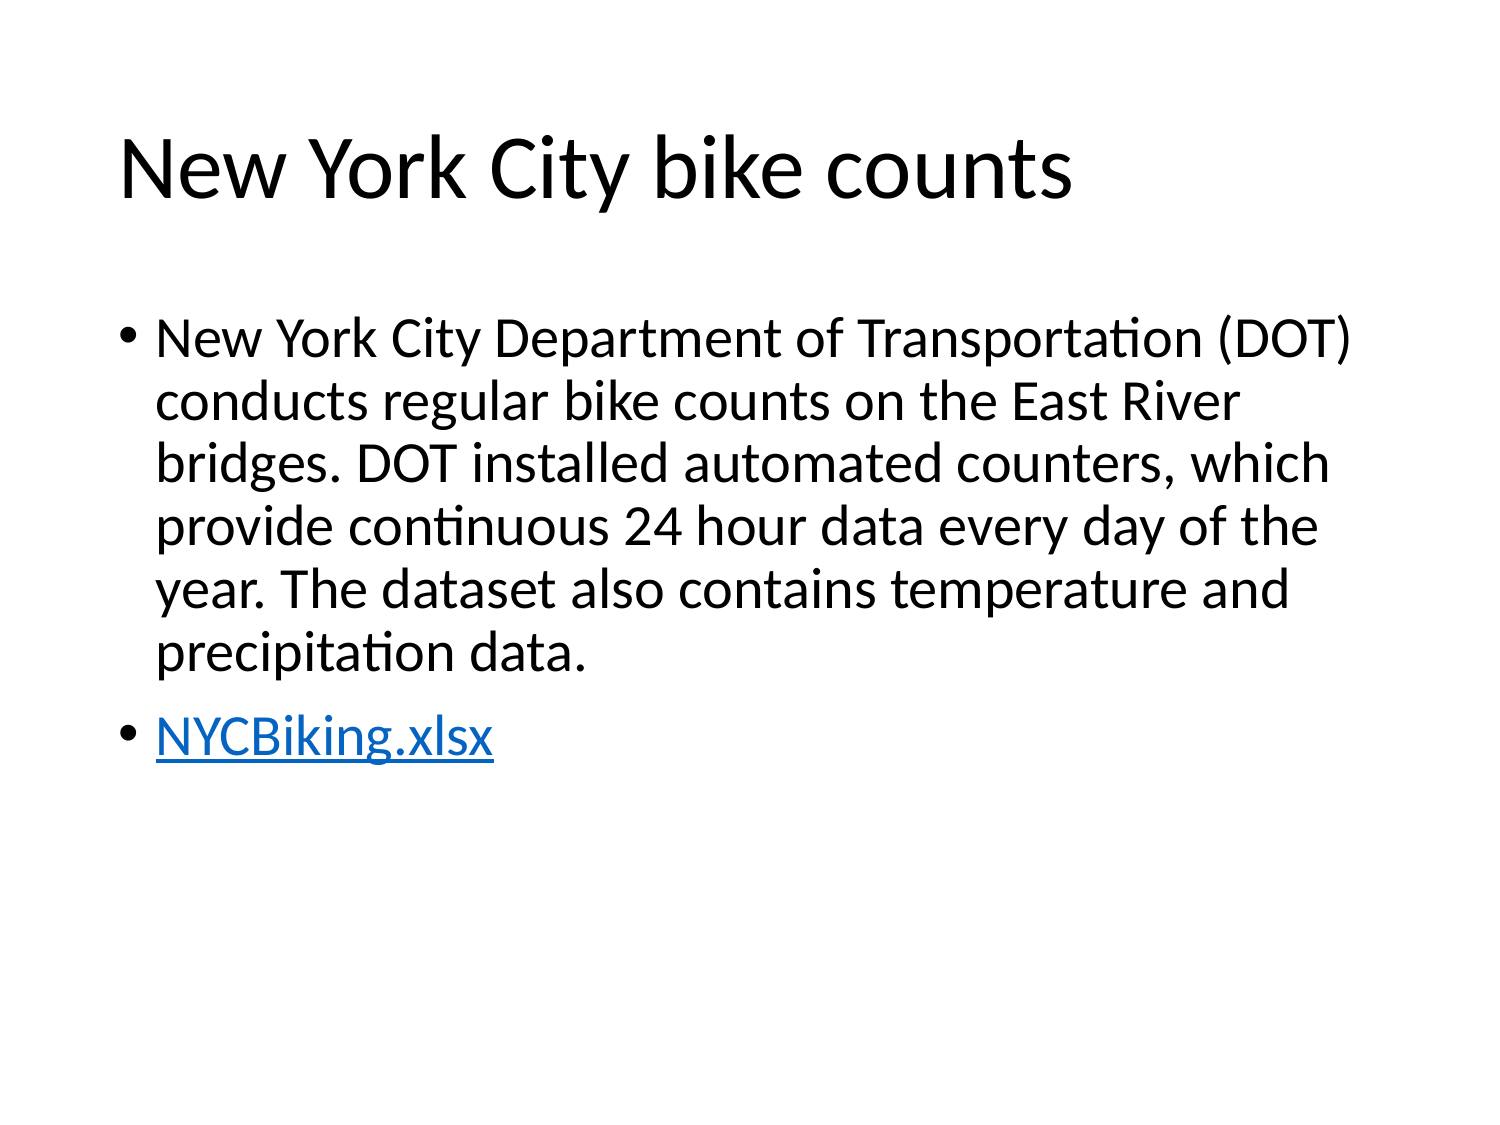

# New York City bike counts
New York City Department of Transportation (DOT) conducts regular bike counts on the East River bridges. DOT installed automated counters, which provide continuous 24 hour data every day of the year. The dataset also contains temperature and precipitation data.
NYCBiking.xlsx